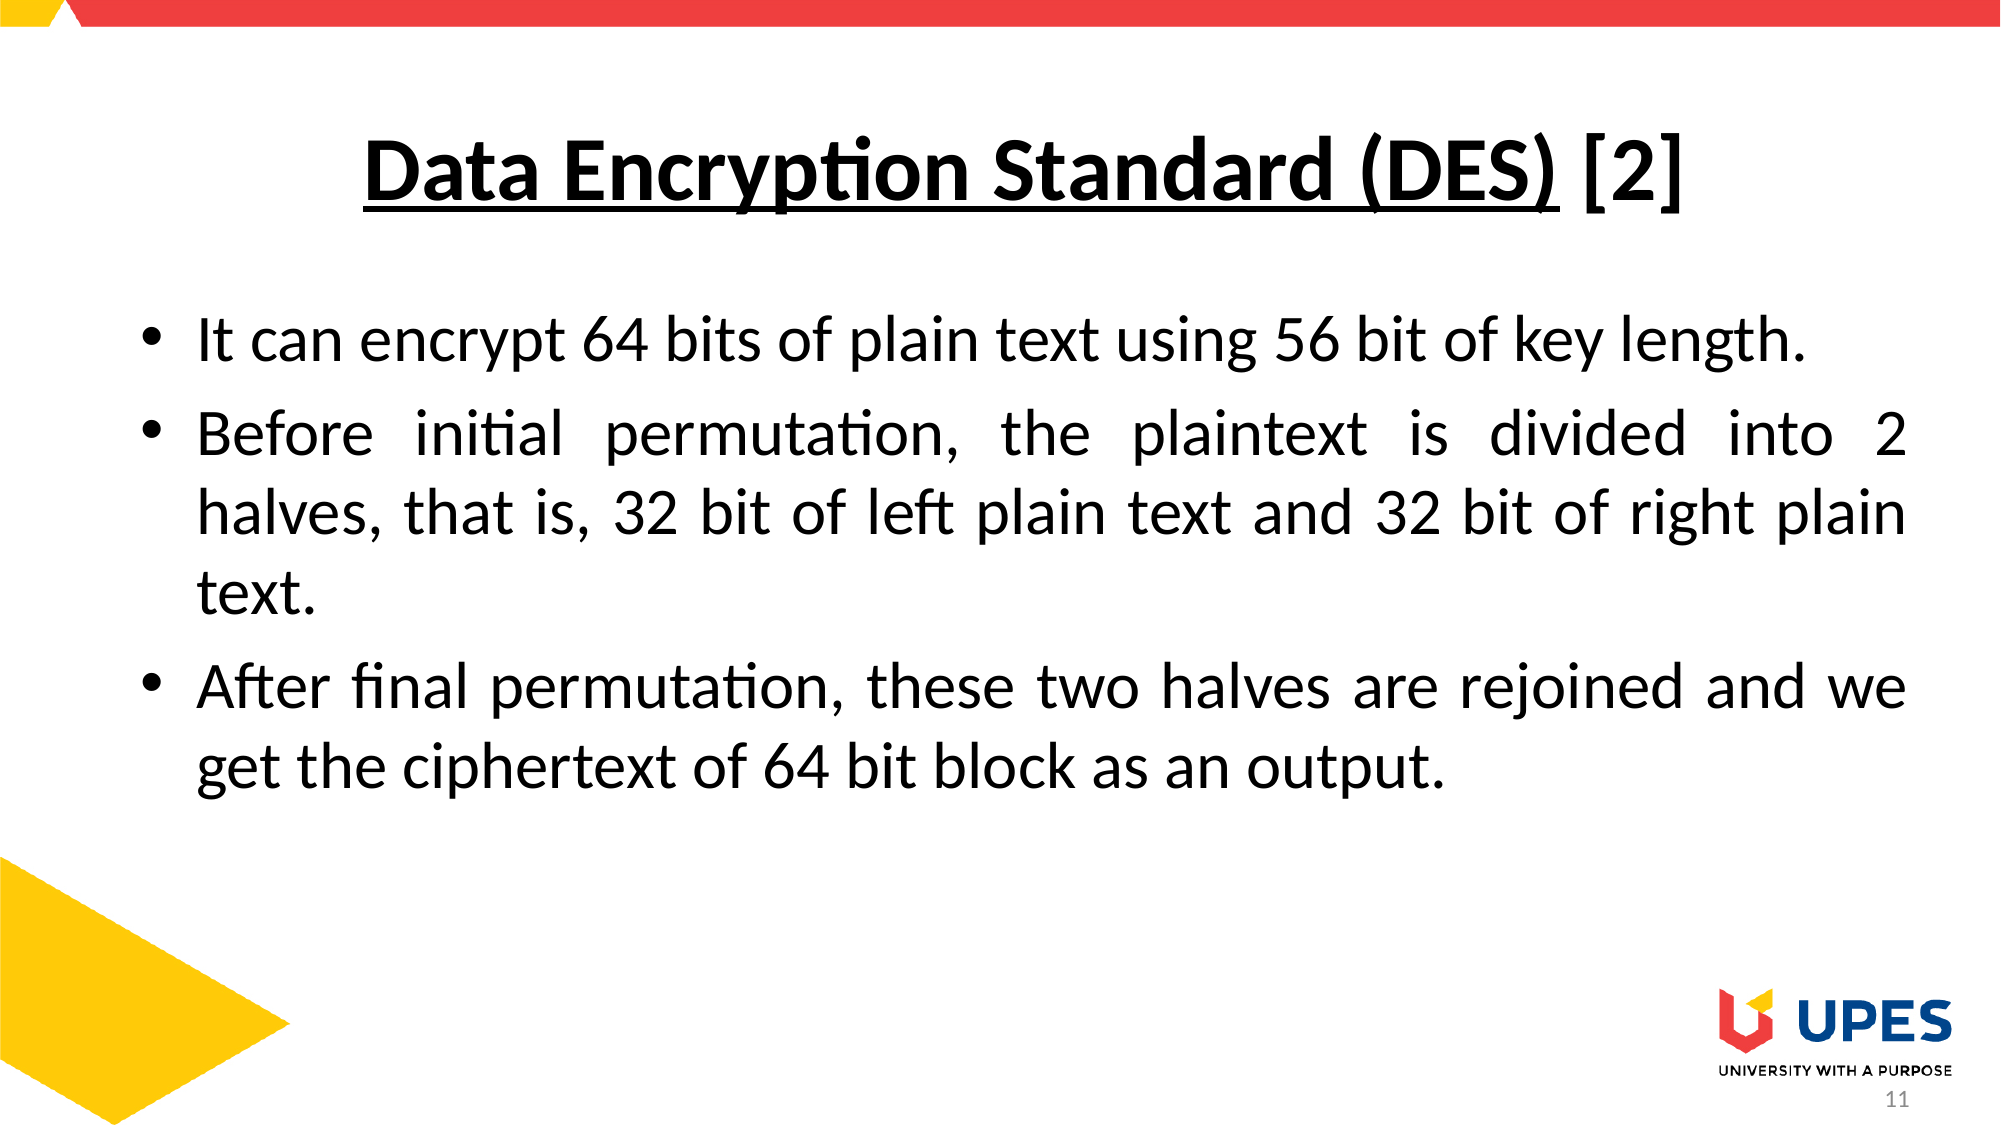

# Data Encryption Standard (DES) [2]
It can encrypt 64 bits of plain text using 56 bit of key length.
Before initial permutation, the plaintext is divided into 2 halves, that is, 32 bit of left plain text and 32 bit of right plain text.
After final permutation, these two halves are rejoined and we get the ciphertext of 64 bit block as an output.